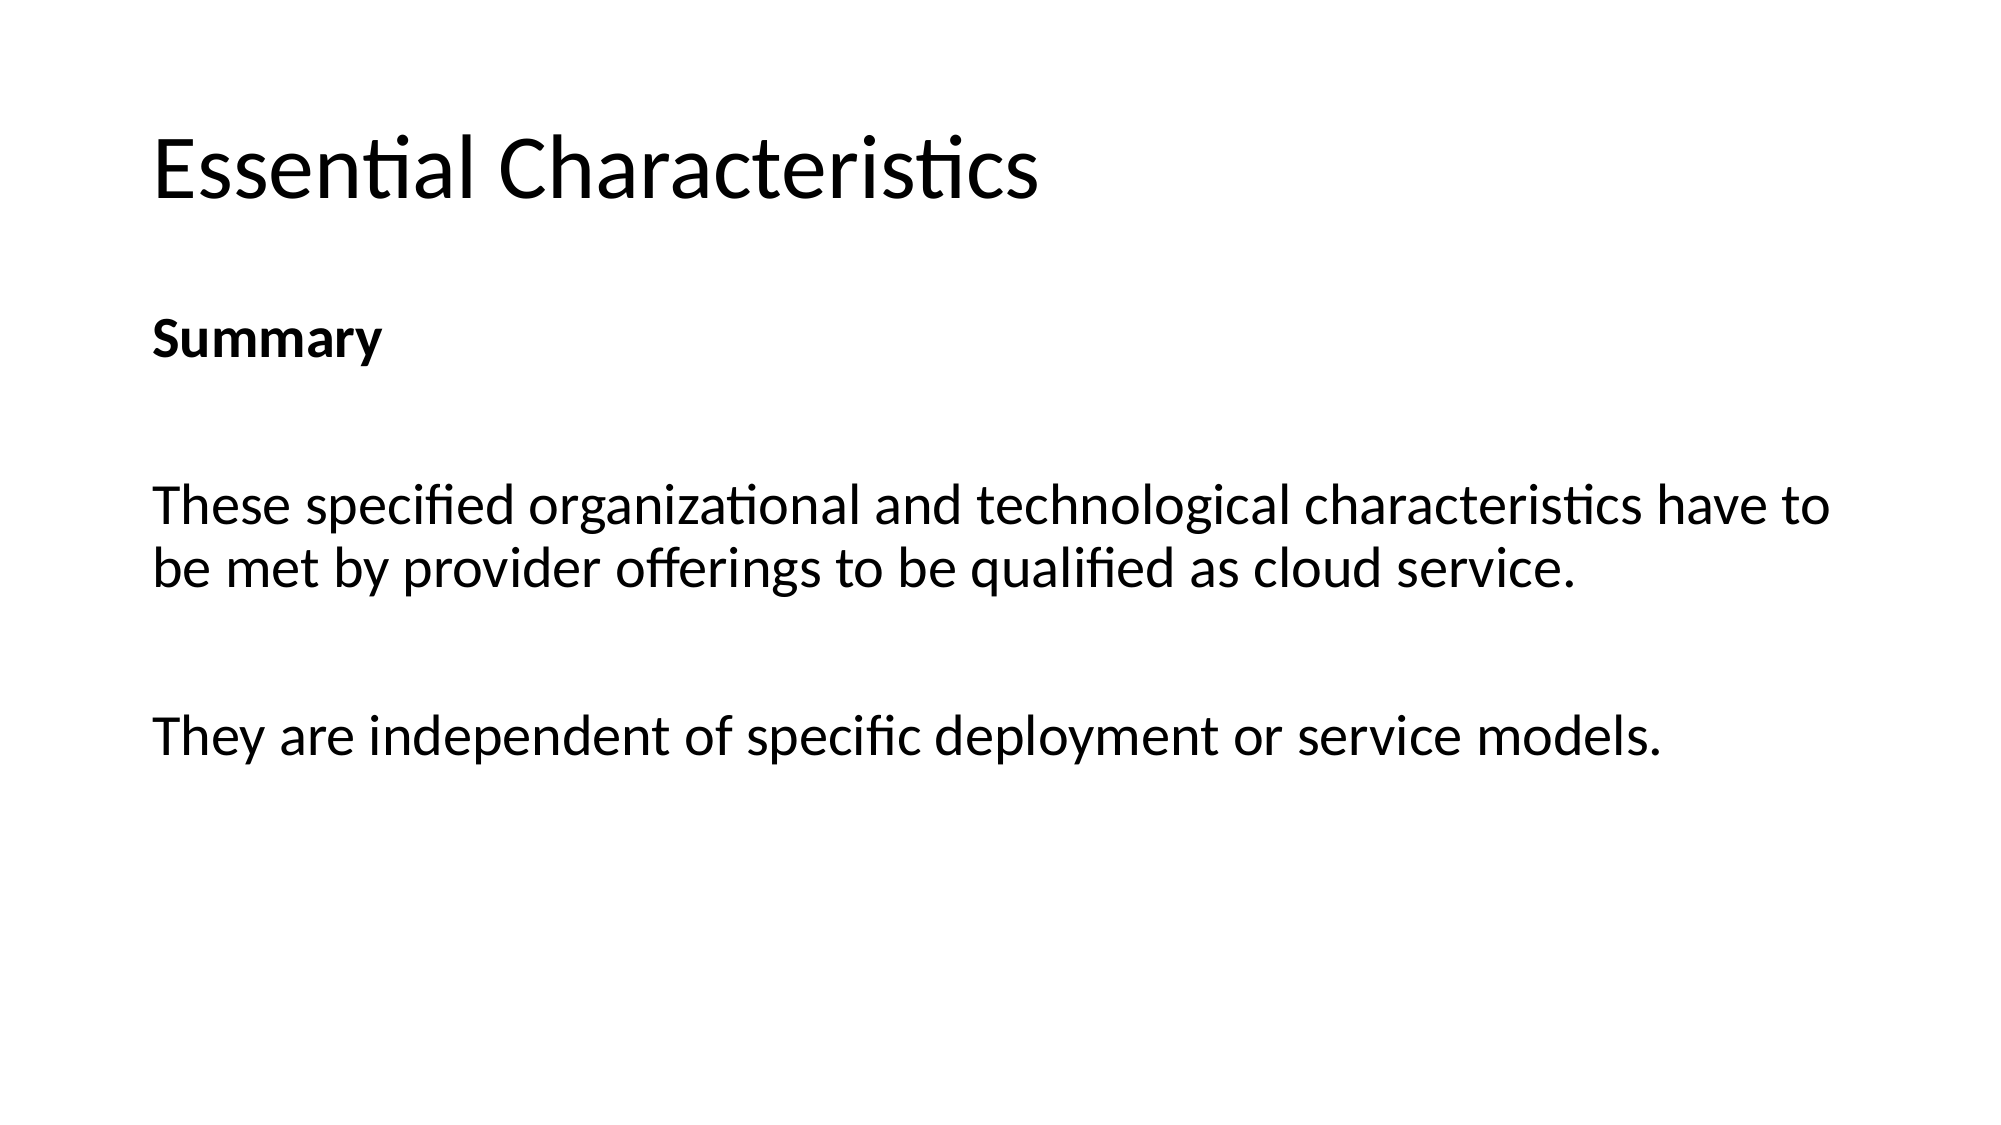

# Essential Characteristics
Summary

These specified organizational and technological characteristics have to be met by provider offerings to be qualified as cloud service.

They are independent of specific deployment or service models.